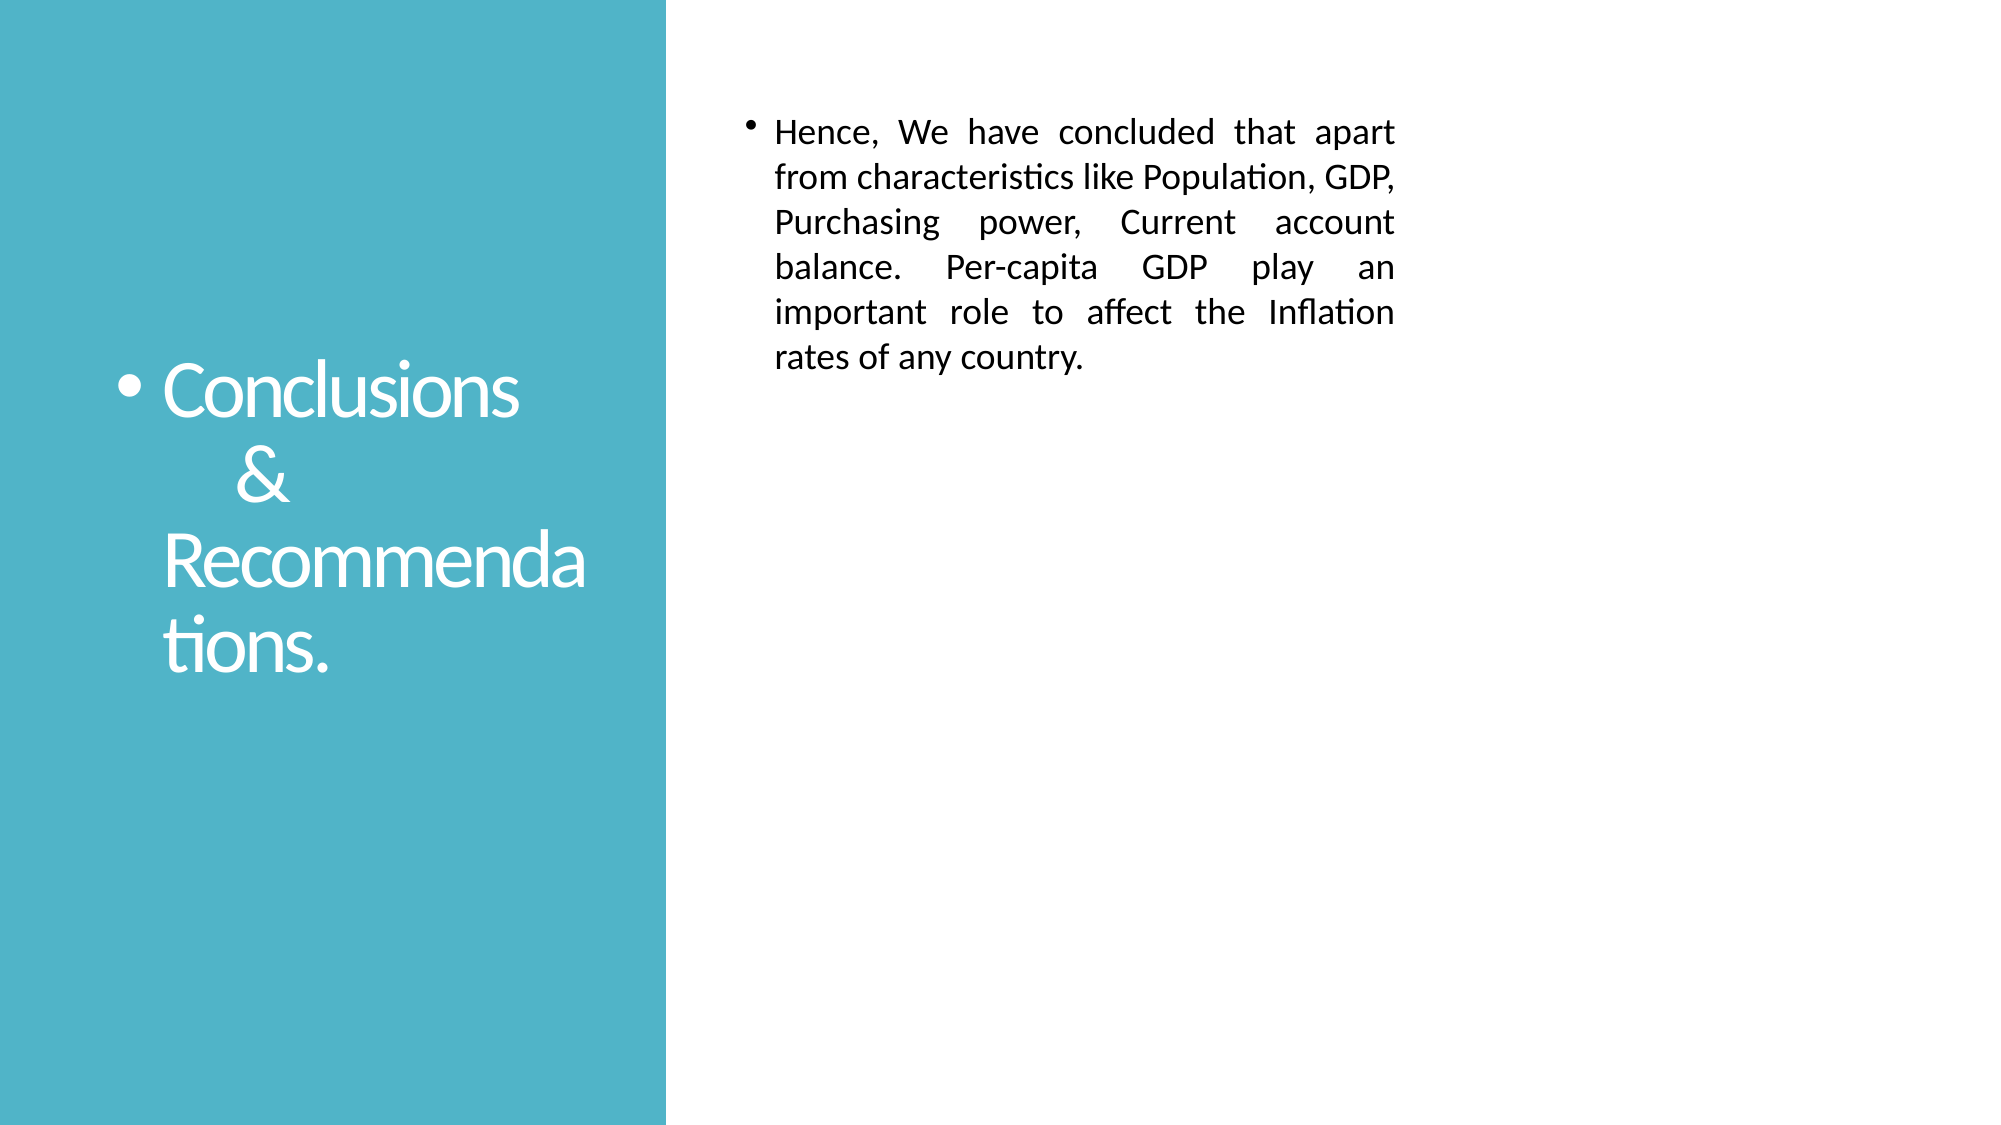

Hence, We have concluded that apart from characteristics like Population, GDP, Purchasing power, Current account balance. Per-capita GDP play an important role to affect the Inflation rates of any country.
# Conclusions         &  Recommendations.